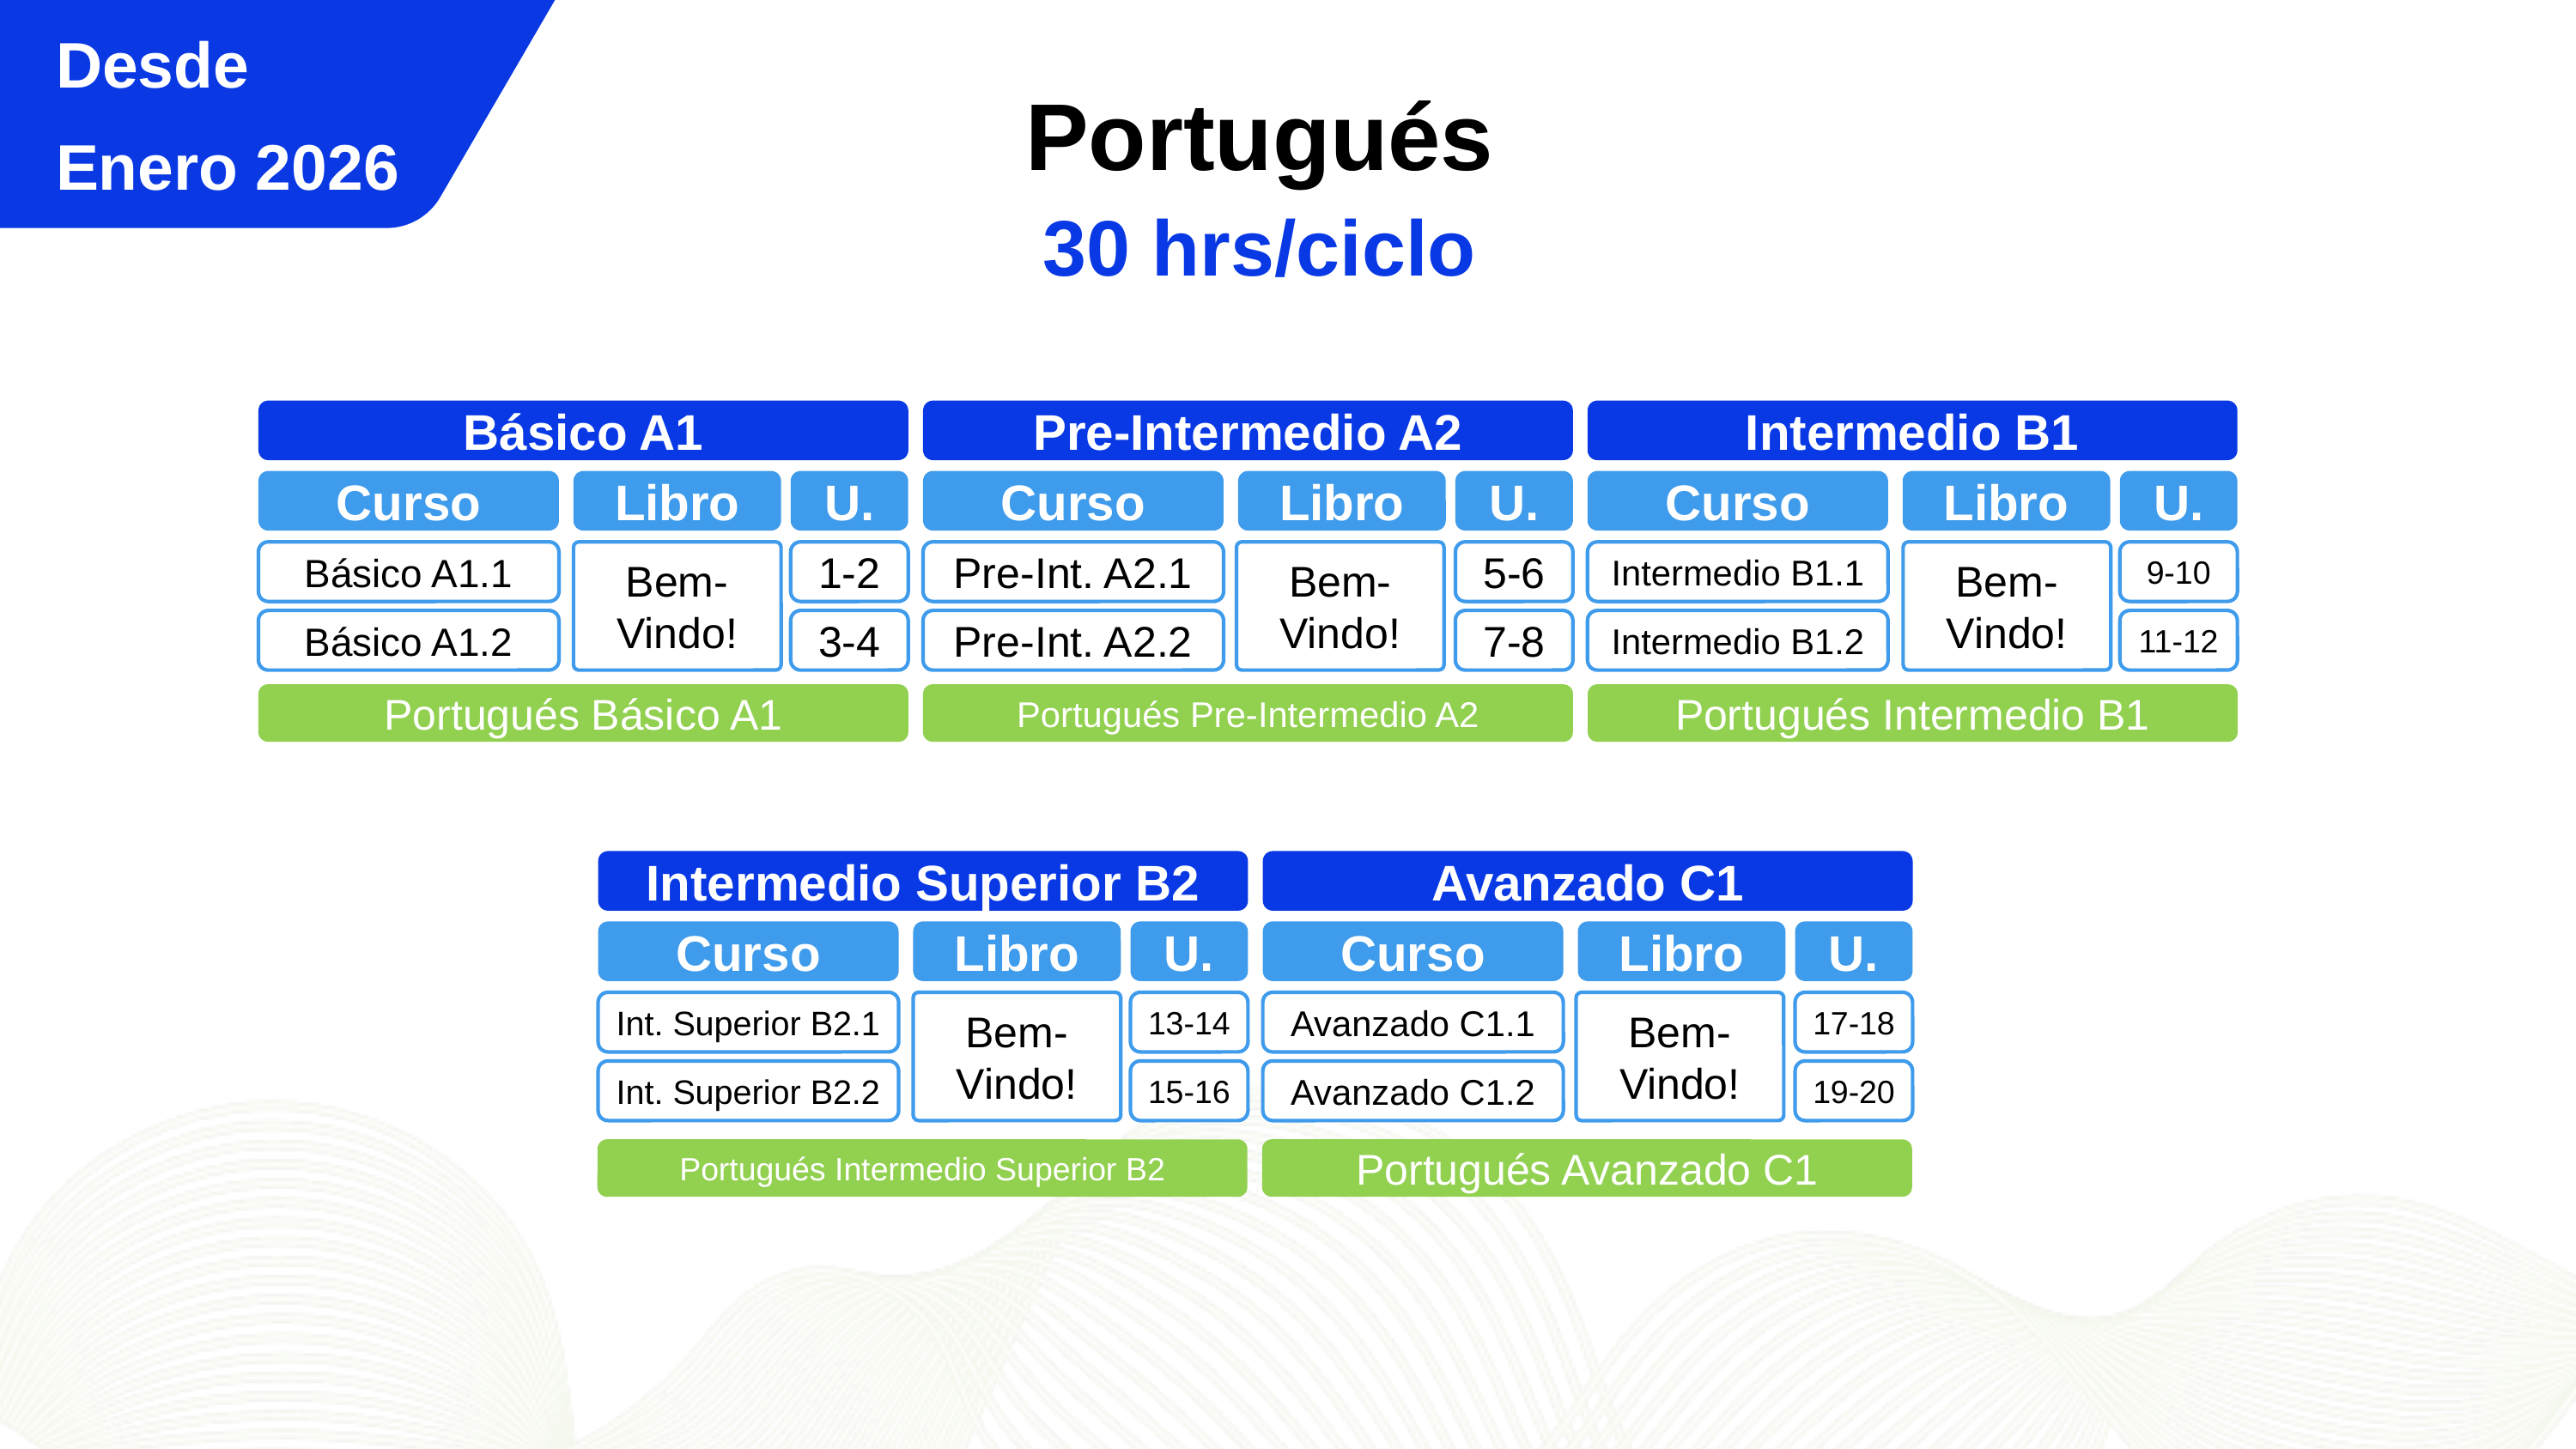

Desde
Enero 2026
Portugués
30 hrs/ciclo
Básico A1
Pre-Intermedio A2
Intermedio B1
Curso
Libro
U.
Curso
Libro
U.
Curso
Libro
U.
Básico A1.1
Bem-Vindo!
1-2
Pre-Int. A2.1
Bem-Vindo!
5-6
Intermedio B1.1
Bem-Vindo!
9-10
Básico A1.2
3-4
Pre-Int. A2.2
7-8
Intermedio B1.2
11-12
Portugués Básico A1
Portugués Pre-Intermedio A2
Portugués Intermedio B1
Intermedio Superior B2
Avanzado C1
Curso
Libro
U.
Curso
Libro
U.
Int. Superior B2.1
Bem-Vindo!
13-14
Avanzado C1.1
Bem-Vindo!
17-18

Int. Superior B2.2
15-16
Avanzado C1.2
19-20
Portugués Intermedio Superior B2
Portugués Avanzado C1